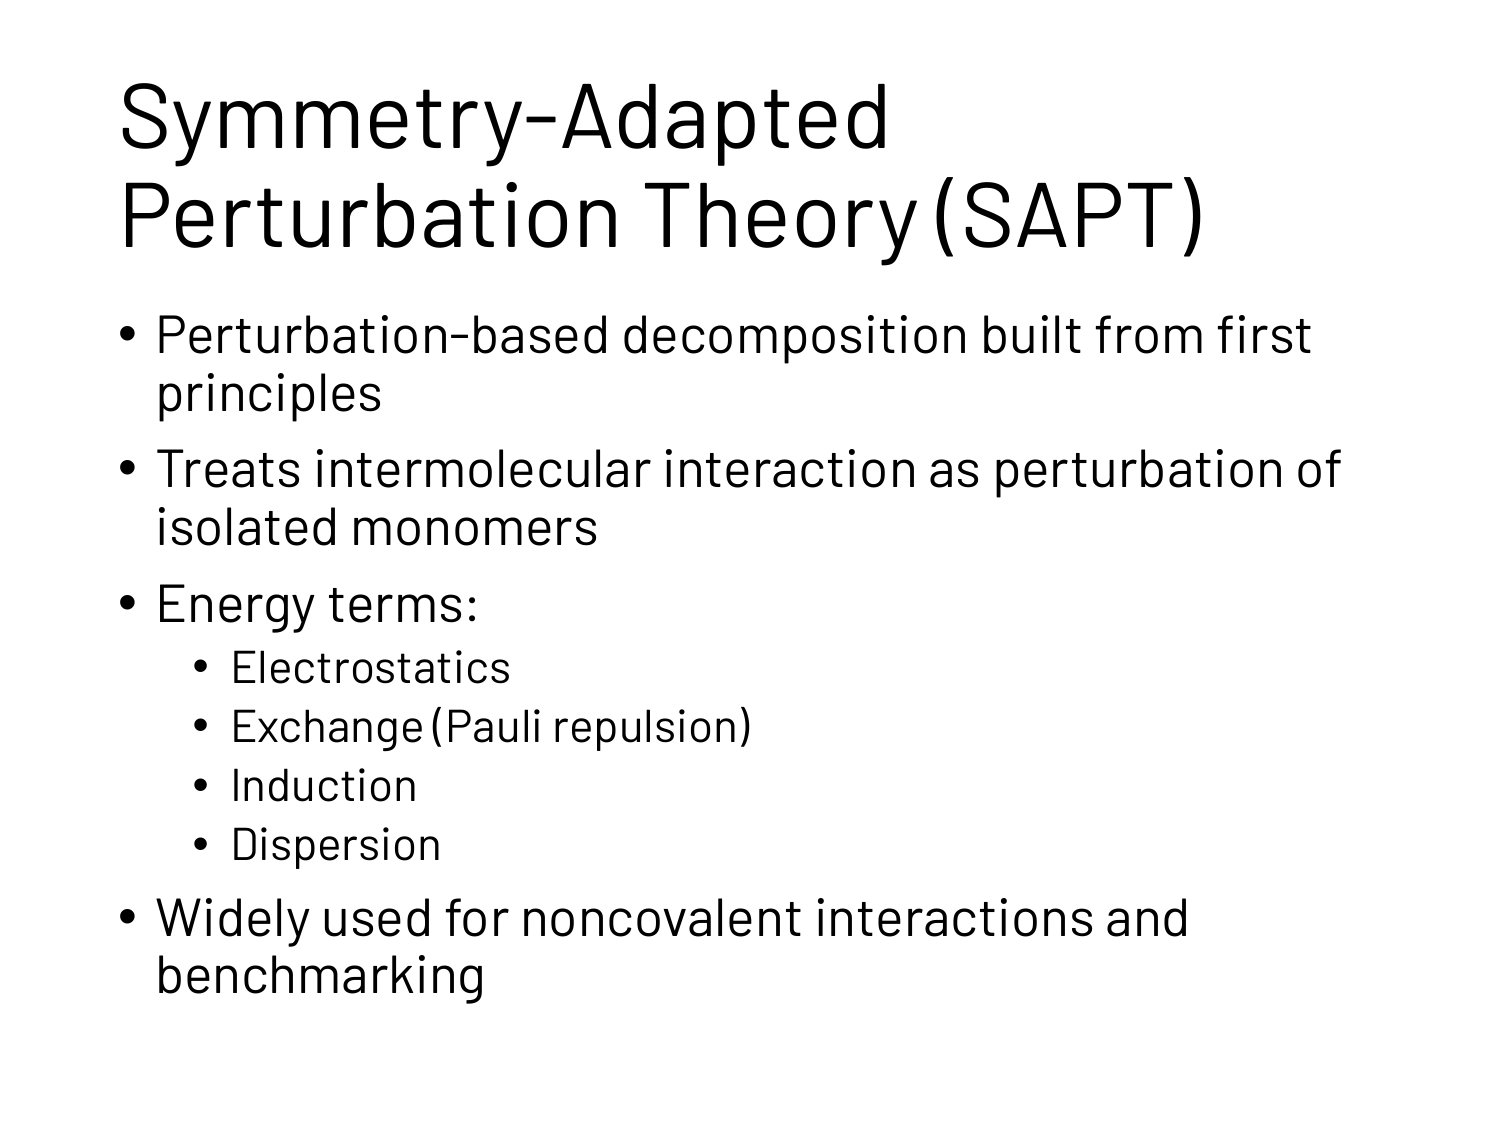

# Symmetry-Adapted Perturbation Theory (SAPT)
Perturbation-based decomposition built from first principles
Treats intermolecular interaction as perturbation of isolated monomers
Energy terms:
Electrostatics
Exchange (Pauli repulsion)
Induction
Dispersion
Widely used for noncovalent interactions and benchmarking